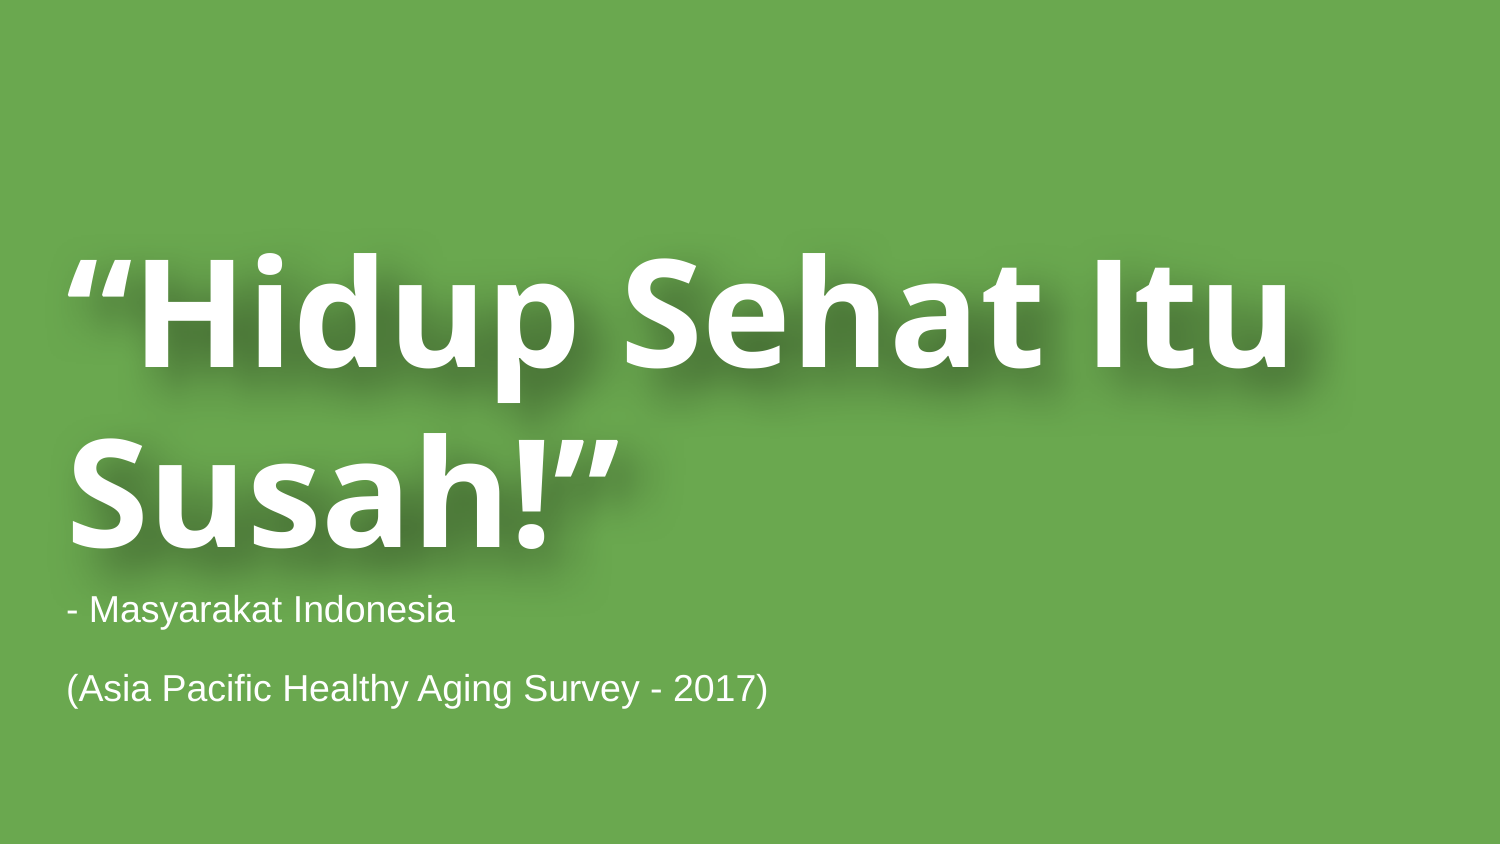

# “Hidup Sehat Itu Susah!”
- Masyarakat Indonesia
(Asia Pacific Healthy Aging Survey - 2017)